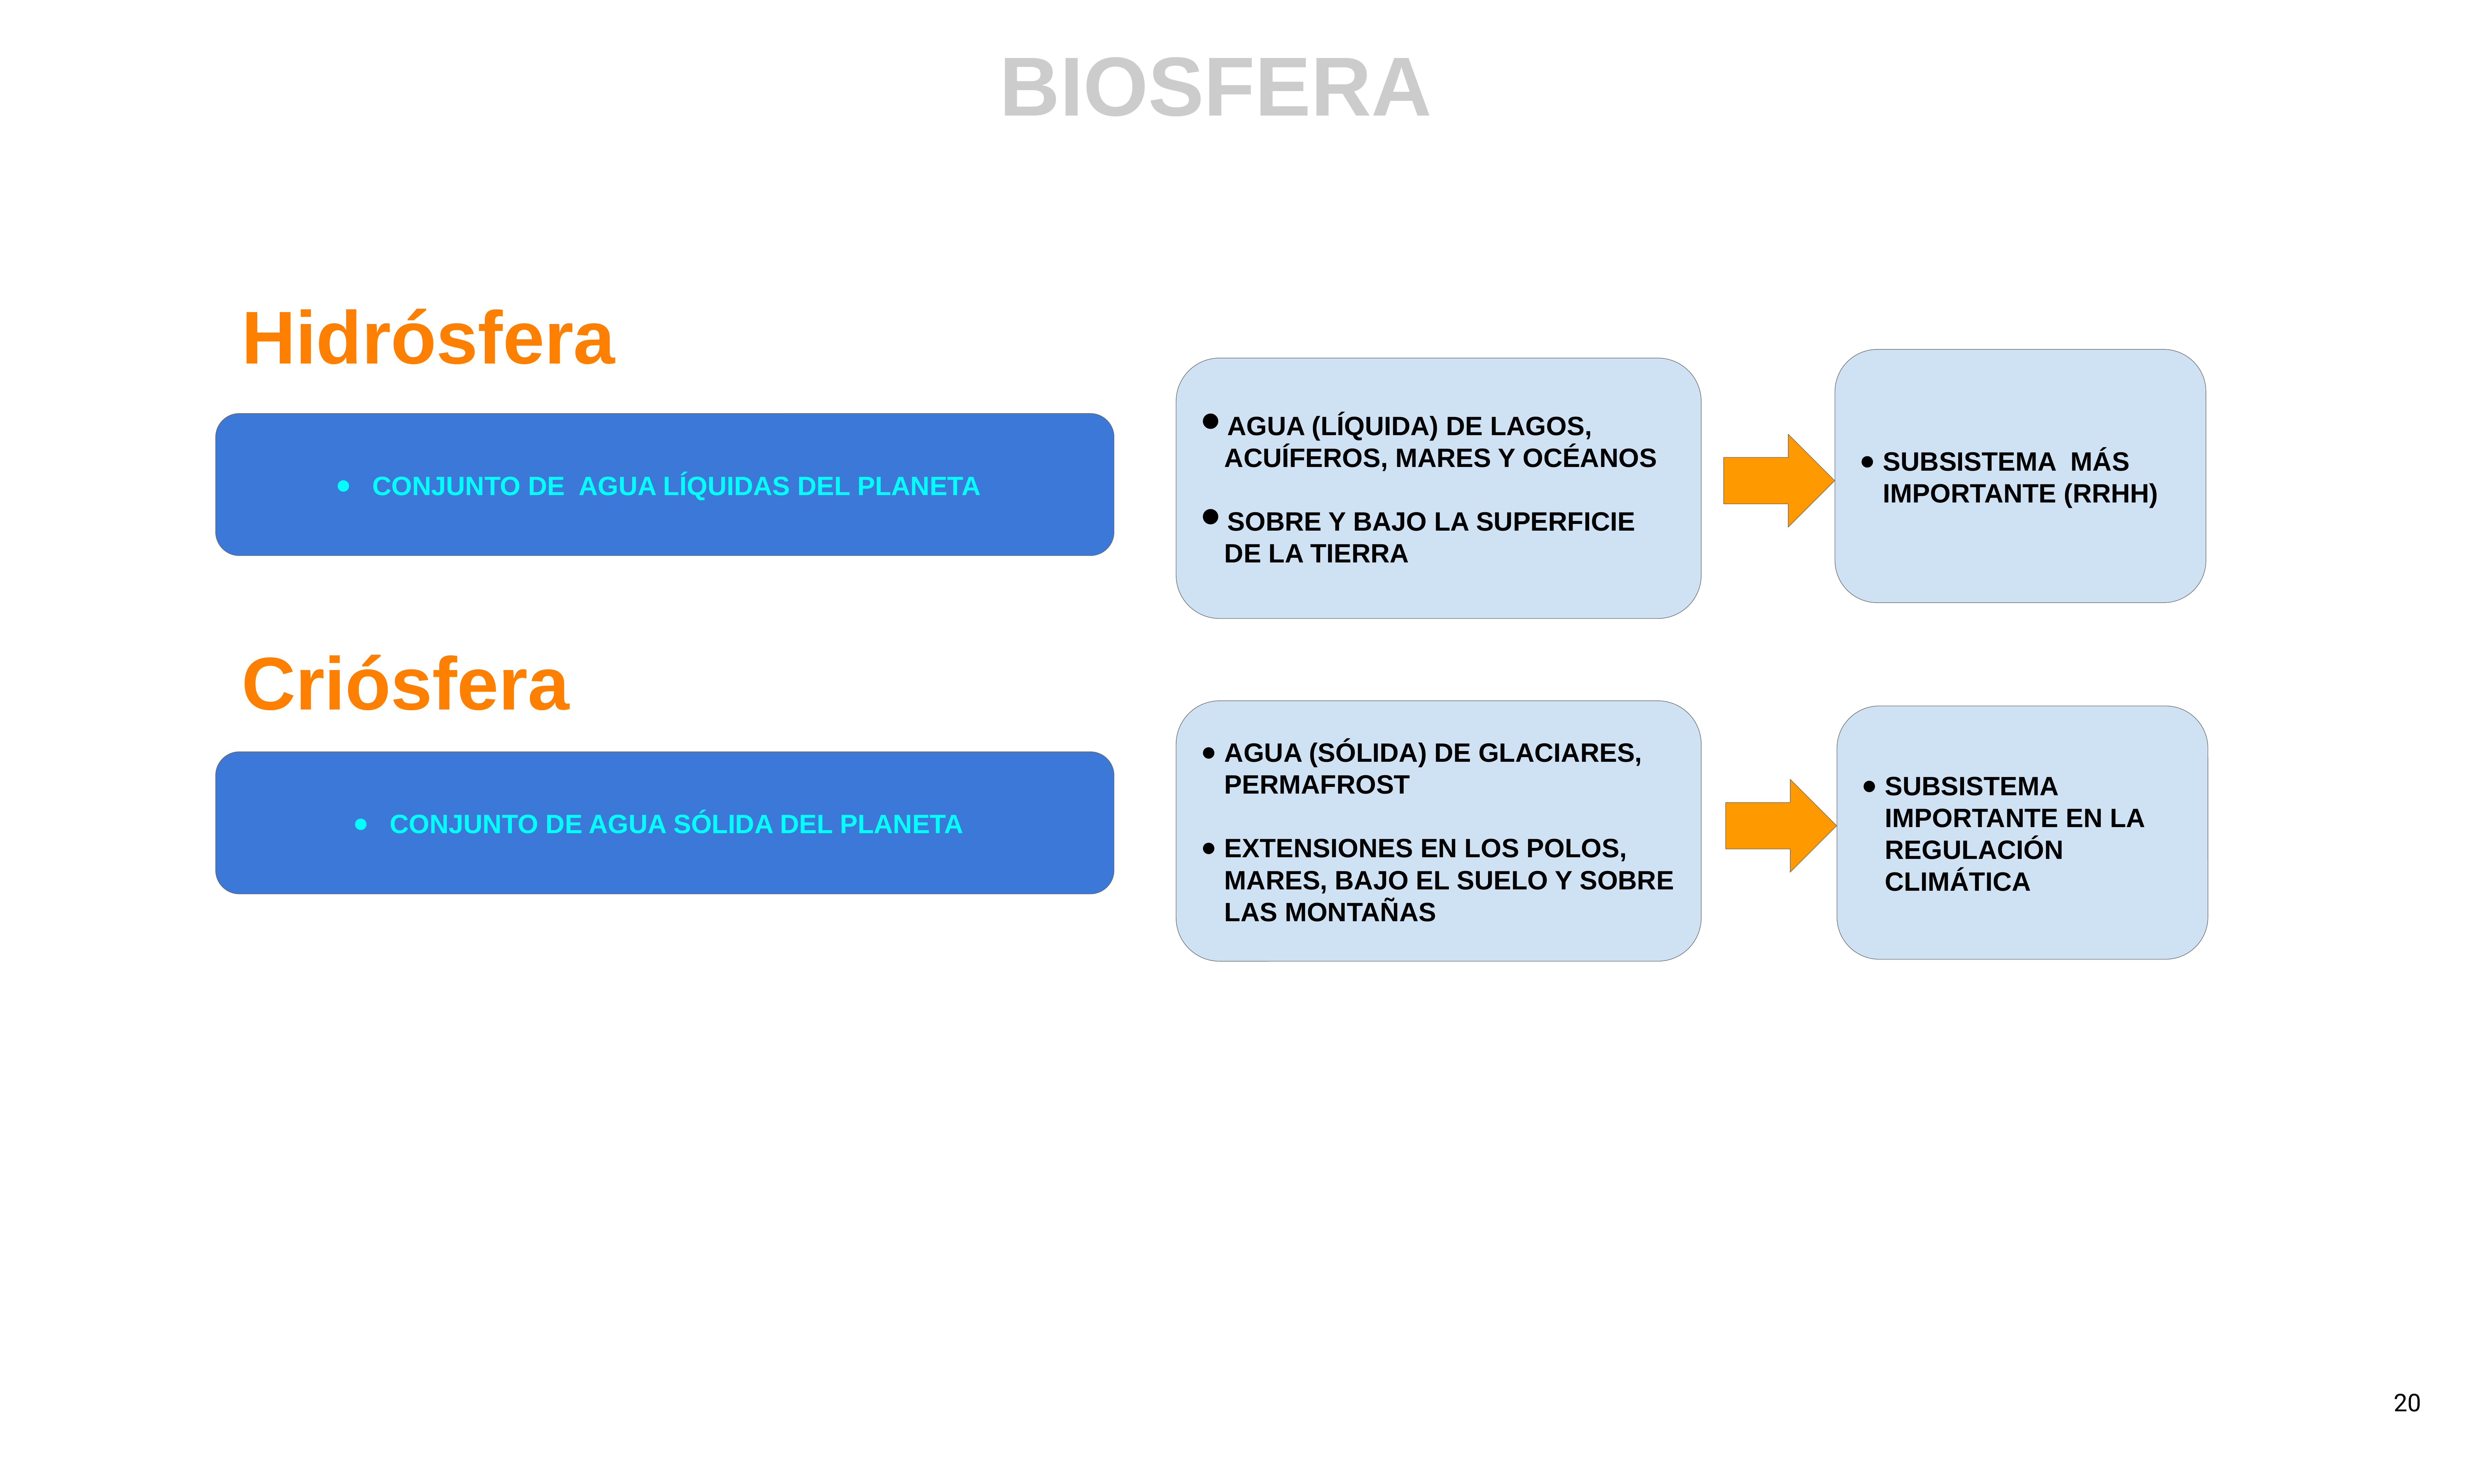

BIOSFERA

Hidrósfera
SUBSISTEMA  MÁS IMPORTANTE (RRHH)
AGUA (LÍQUIDA) DE LAGOS, ACUÍFEROS, MARES Y OCÉANOS

SOBRE Y BAJO LA SUPERFICIE DE LA TIERRA
CONJUNTO DE  AGUA LÍQUIDAS DEL PLANETA

Criósfera
AGUA (SÓLIDA) DE GLACIARES, PERMAFROST

EXTENSIONES EN LOS POLOS, MARES, BAJO EL SUELO Y SOBRE LAS MONTAÑAS
SUBSISTEMA IMPORTANTE EN LA REGULACIÓN CLIMÁTICA
CONJUNTO DE AGUA SÓLIDA DEL PLANETA

20